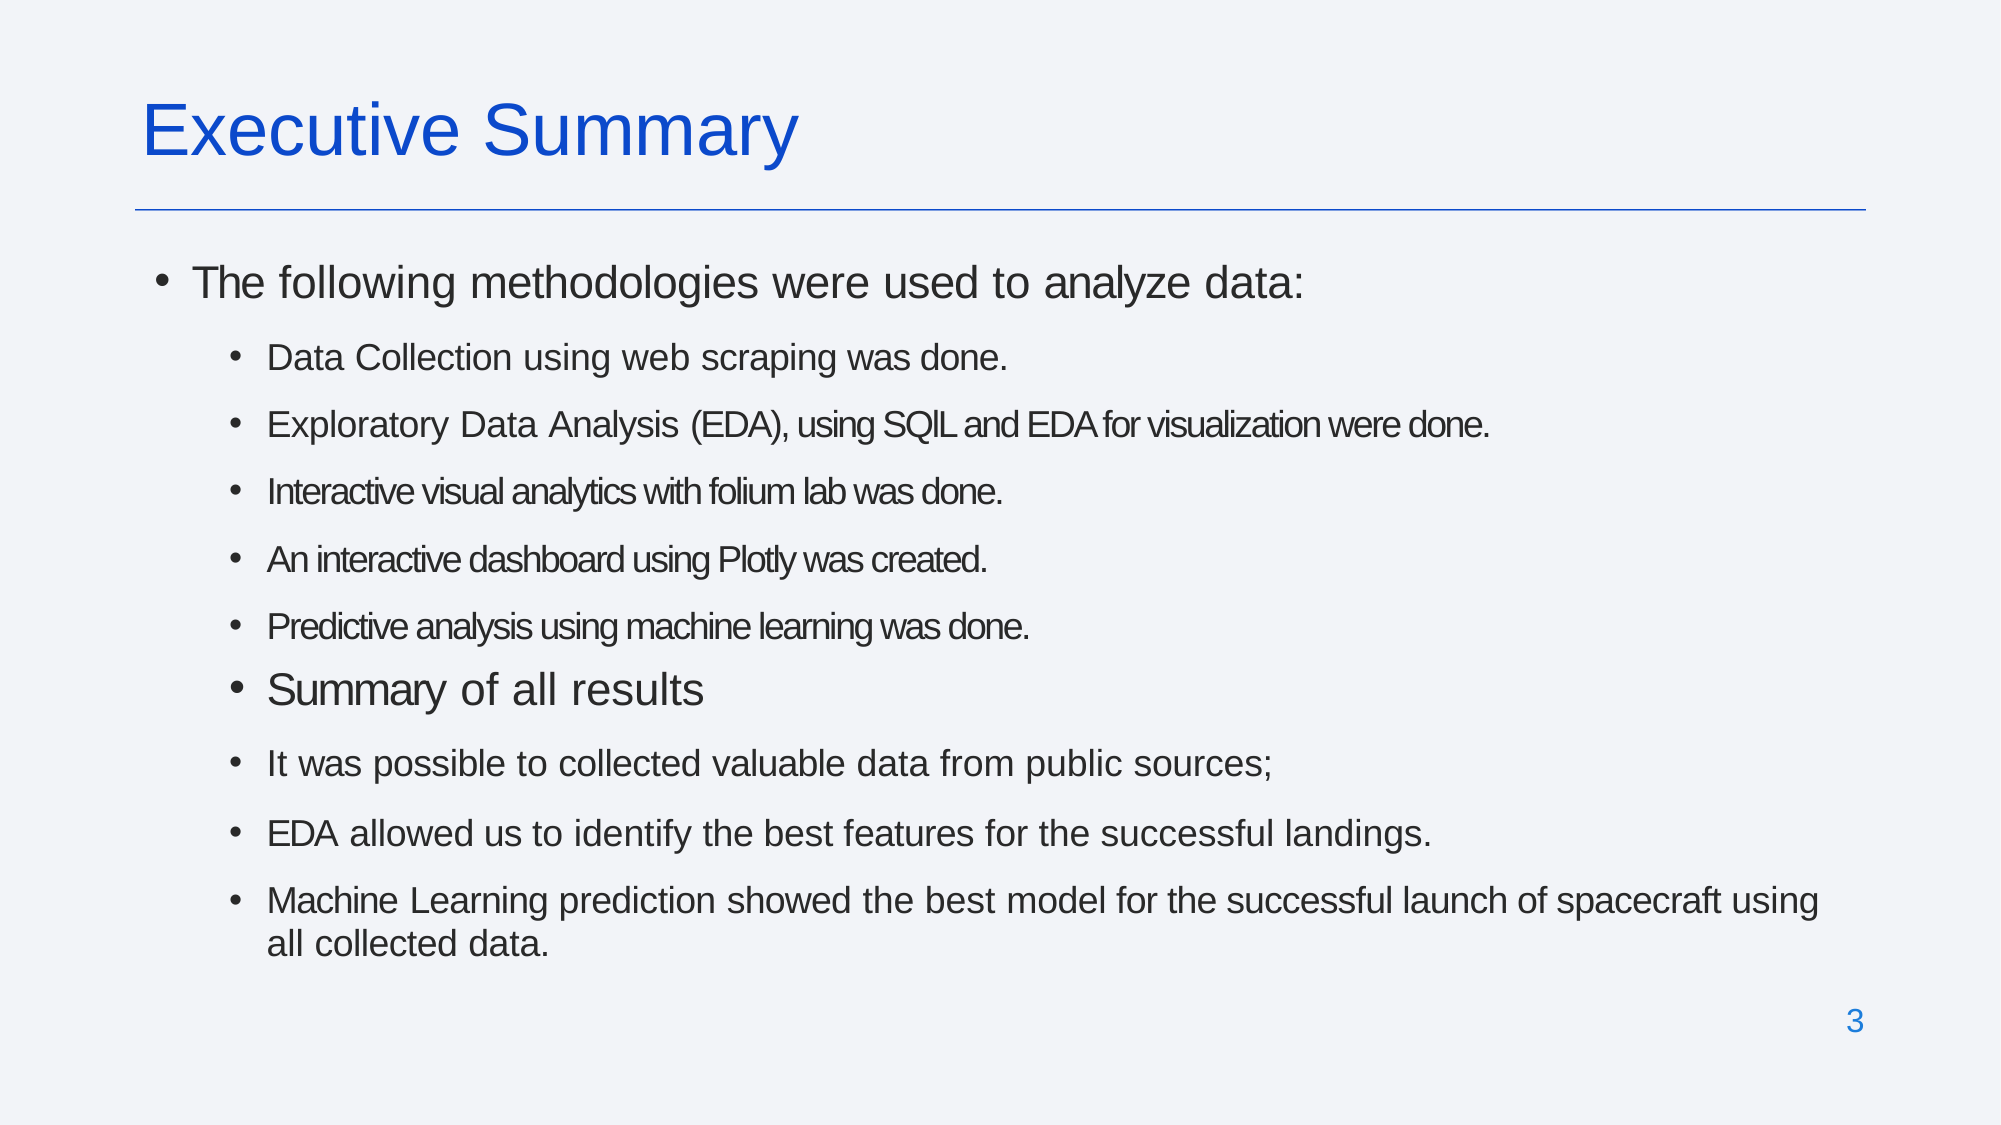

Executive Summary
The following methodologies were used to analyze data:
Data Collection using web scraping was done.
Exploratory Data Analysis (EDA), using SQlL and EDA for visualization were done.
Interactive visual analytics with folium lab was done.
An interactive dashboard using Plotly was created.
Predictive analysis using machine learning was done.
Summary of all results
It was possible to collected valuable data from public sources;
EDA allowed us to identify the best features for the successful landings.
Machine Learning prediction showed the best model for the successful launch of spacecraft using all collected data.

3